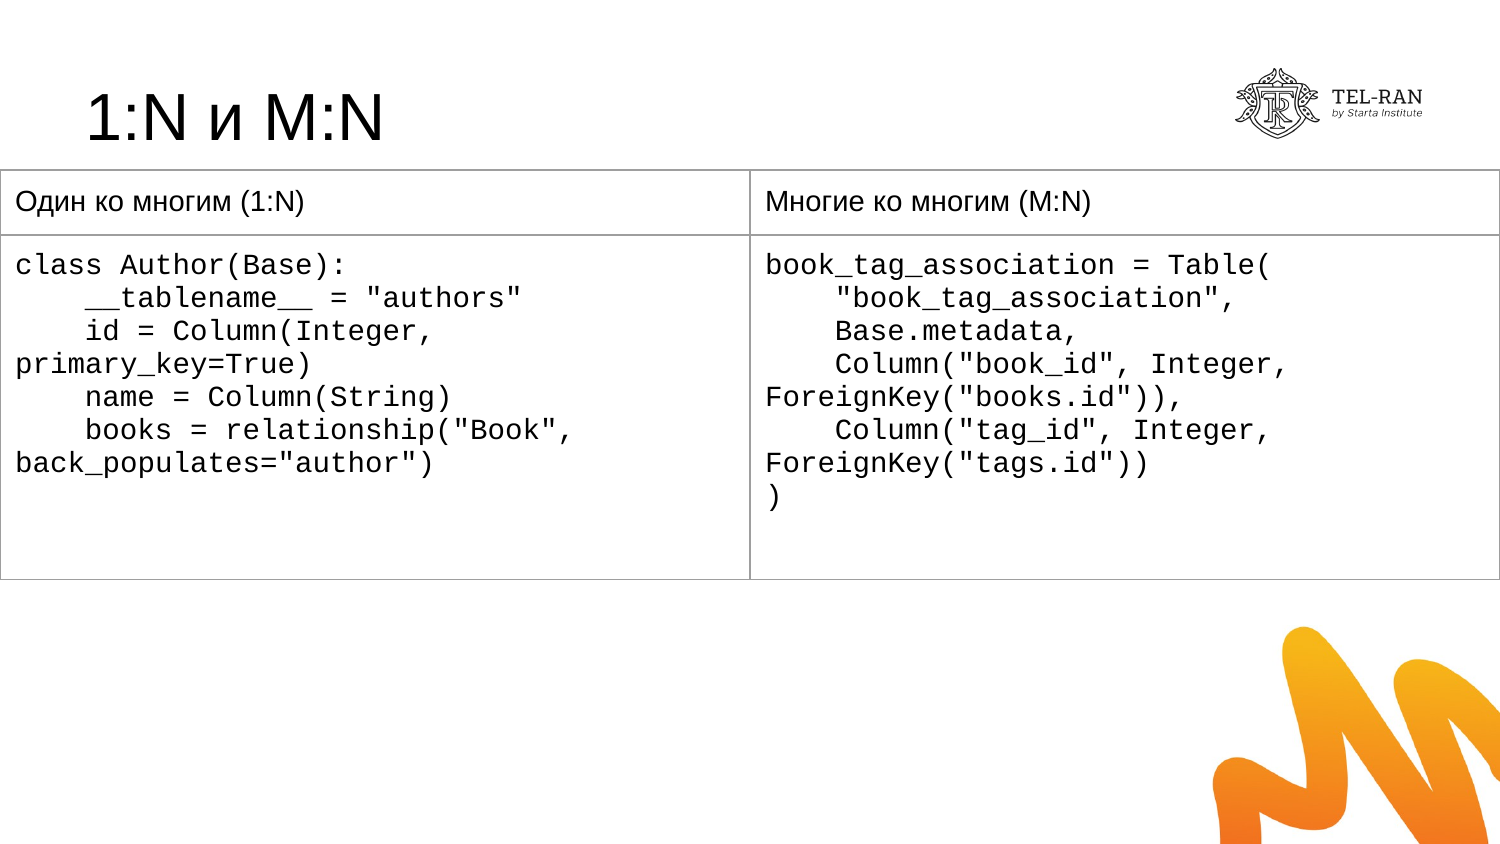

# 1:N и M:N
| Один ко многим (1:N) | Многие ко многим (M:N) |
| --- | --- |
| class Author(Base): \_\_tablename\_\_ = "authors" id = Column(Integer, primary\_key=True) name = Column(String) books = relationship("Book", back\_populates="author") | book\_tag\_association = Table( "book\_tag\_association", Base.metadata, Column("book\_id", Integer, ForeignKey("books.id")), Column("tag\_id", Integer, ForeignKey("tags.id")) ) |